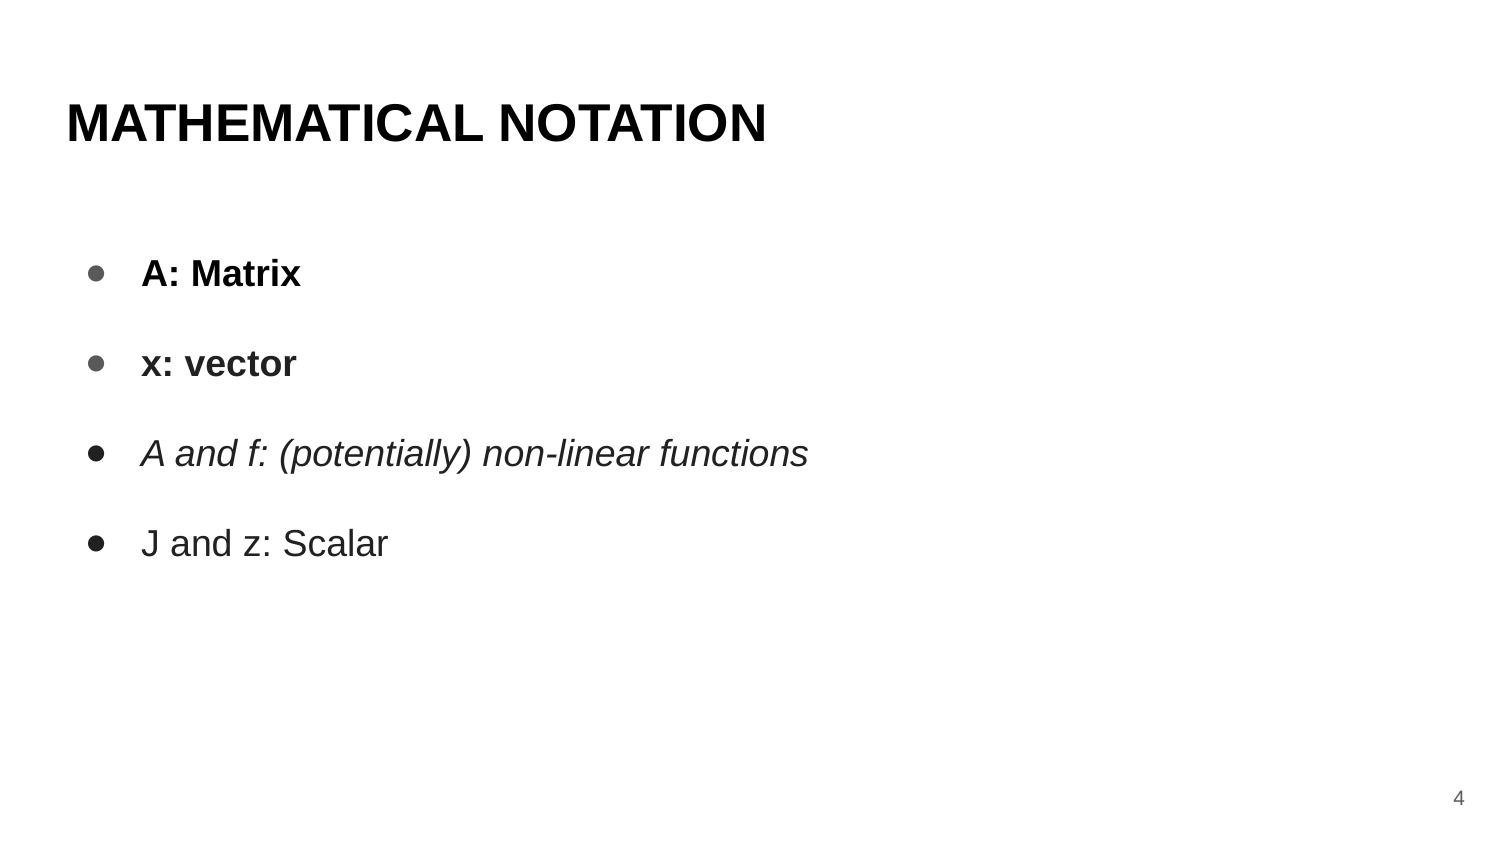

# MATHEMATICAL NOTATION
A: Matrix
x: vector
A and f: (potentially) non-linear functions
J and z: Scalar
4